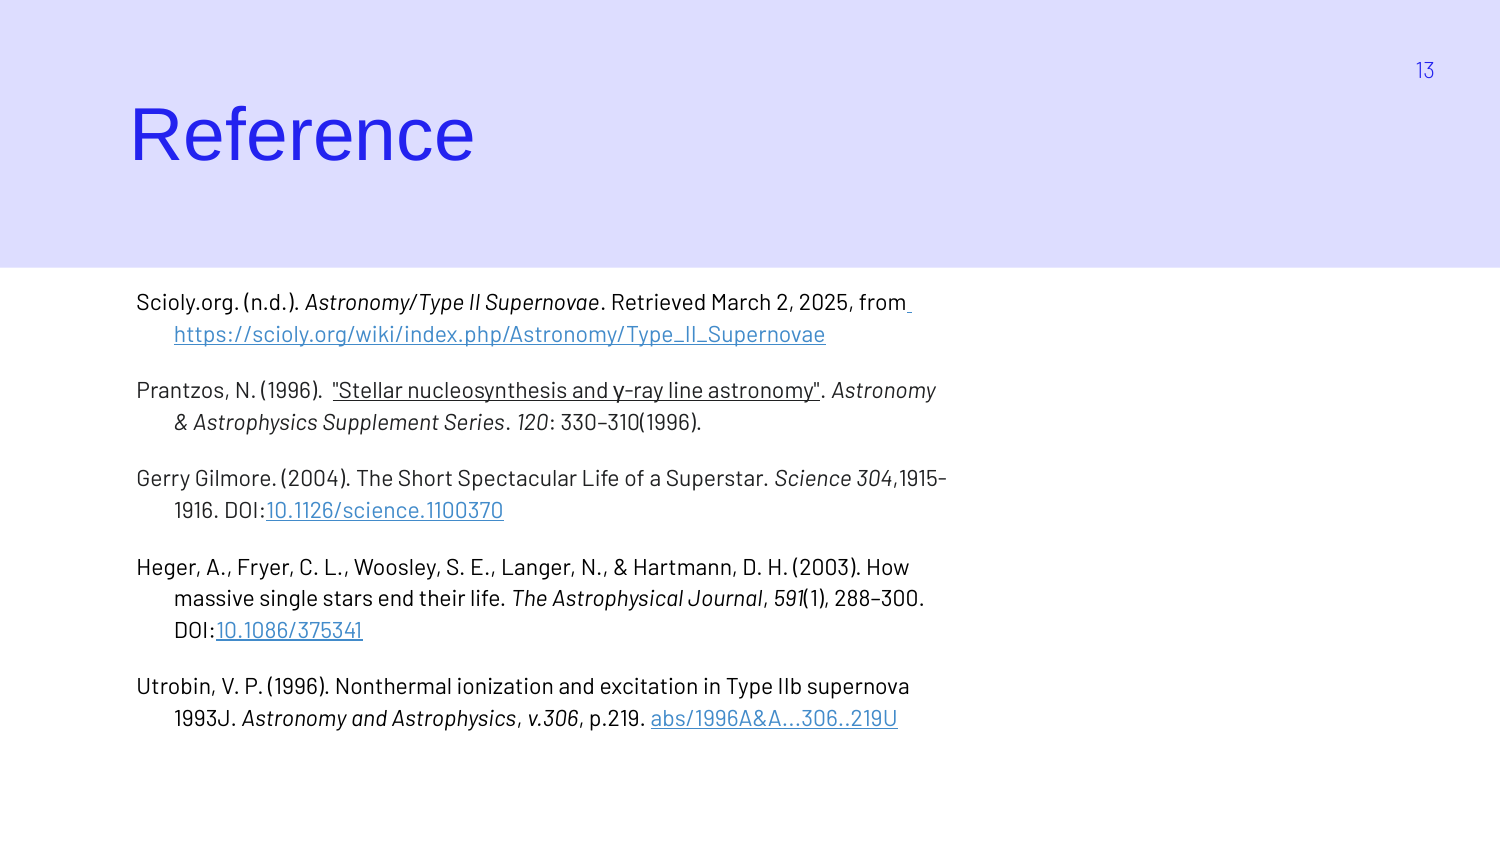

13
Reference
Scioly.org. (n.d.). Astronomy/Type II Supernovae. Retrieved March 2, 2025, from https://scioly.org/wiki/index.php/Astronomy/Type_II_Supernovae
Prantzos, N. (1996).  "Stellar nucleosynthesis and γ-ray line astronomy". Astronomy & Astrophysics Supplement Series. 120: 330–310(1996).
Gerry Gilmore. (2004). The Short Spectacular Life of a Superstar. Science 304,1915-1916. DOI:10.1126/science.1100370
Heger, A., Fryer, C. L., Woosley, S. E., Langer, N., & Hartmann, D. H. (2003). How massive single stars end their life. The Astrophysical Journal, 591(1), 288–300. DOI:10.1086/375341
Utrobin, V. P. (1996). Nonthermal ionization and excitation in Type IIb supernova 1993J. Astronomy and Astrophysics, v.306, p.219. abs/1996A&A...306..219U